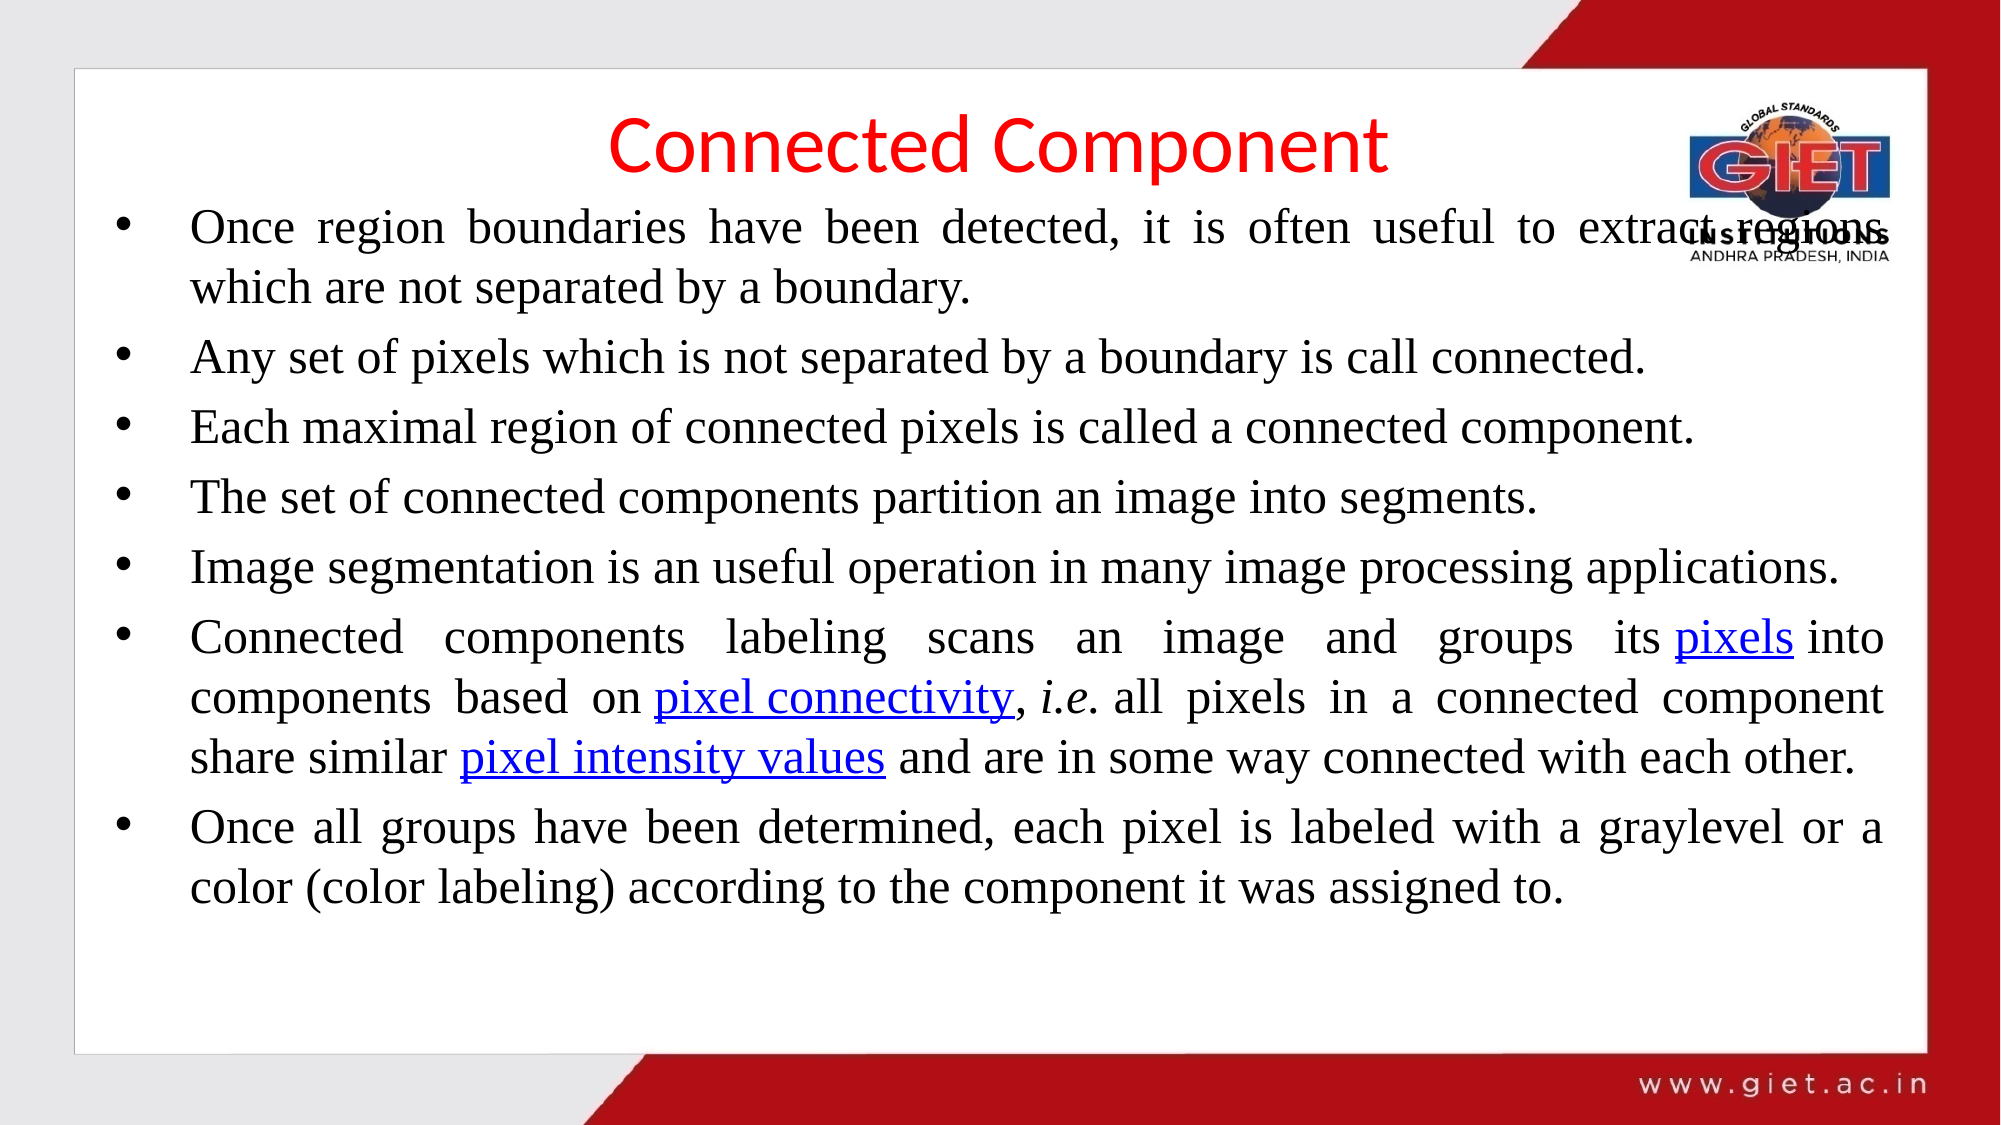

# Connected Component
Once region boundaries have been detected, it is often useful to extract regions which are not separated by a boundary.
Any set of pixels which is not separated by a boundary is call connected.
Each maximal region of connected pixels is called a connected component.
The set of connected components partition an image into segments.
Image segmentation is an useful operation in many image processing applications.
Connected components labeling scans an image and groups its pixels into components based on pixel connectivity, i.e. all pixels in a connected component share similar pixel intensity values and are in some way connected with each other.
Once all groups have been determined, each pixel is labeled with a graylevel or a color (color labeling) according to the component it was assigned to.